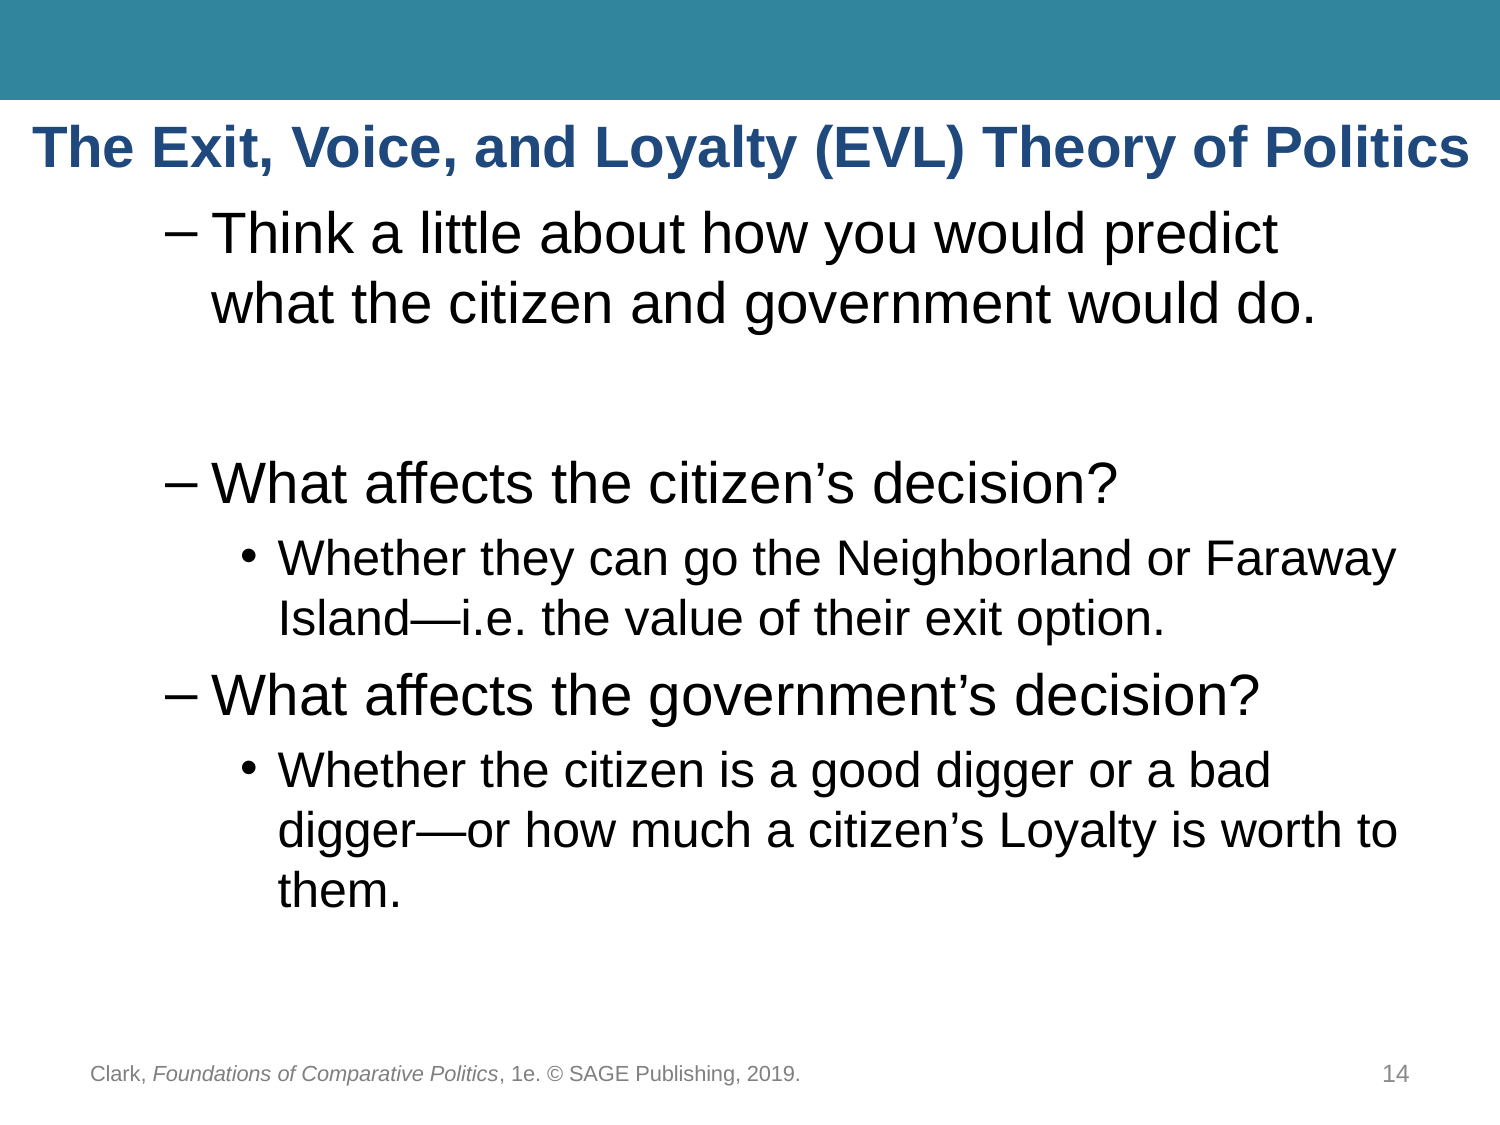

# The Exit, Voice, and Loyalty (EVL) Theory of Politics
Think a little about how you would predict what the citizen and government would do.

What affects the citizen’s decision?
Whether they can go the Neighborland or Faraway Island—i.e. the value of their exit option.
What affects the government’s decision?
Whether the citizen is a good digger or a bad digger—or how much a citizen’s Loyalty is worth to them.

Clark, Foundations of Comparative Politics, 1e. © SAGE Publishing, 2019.
14